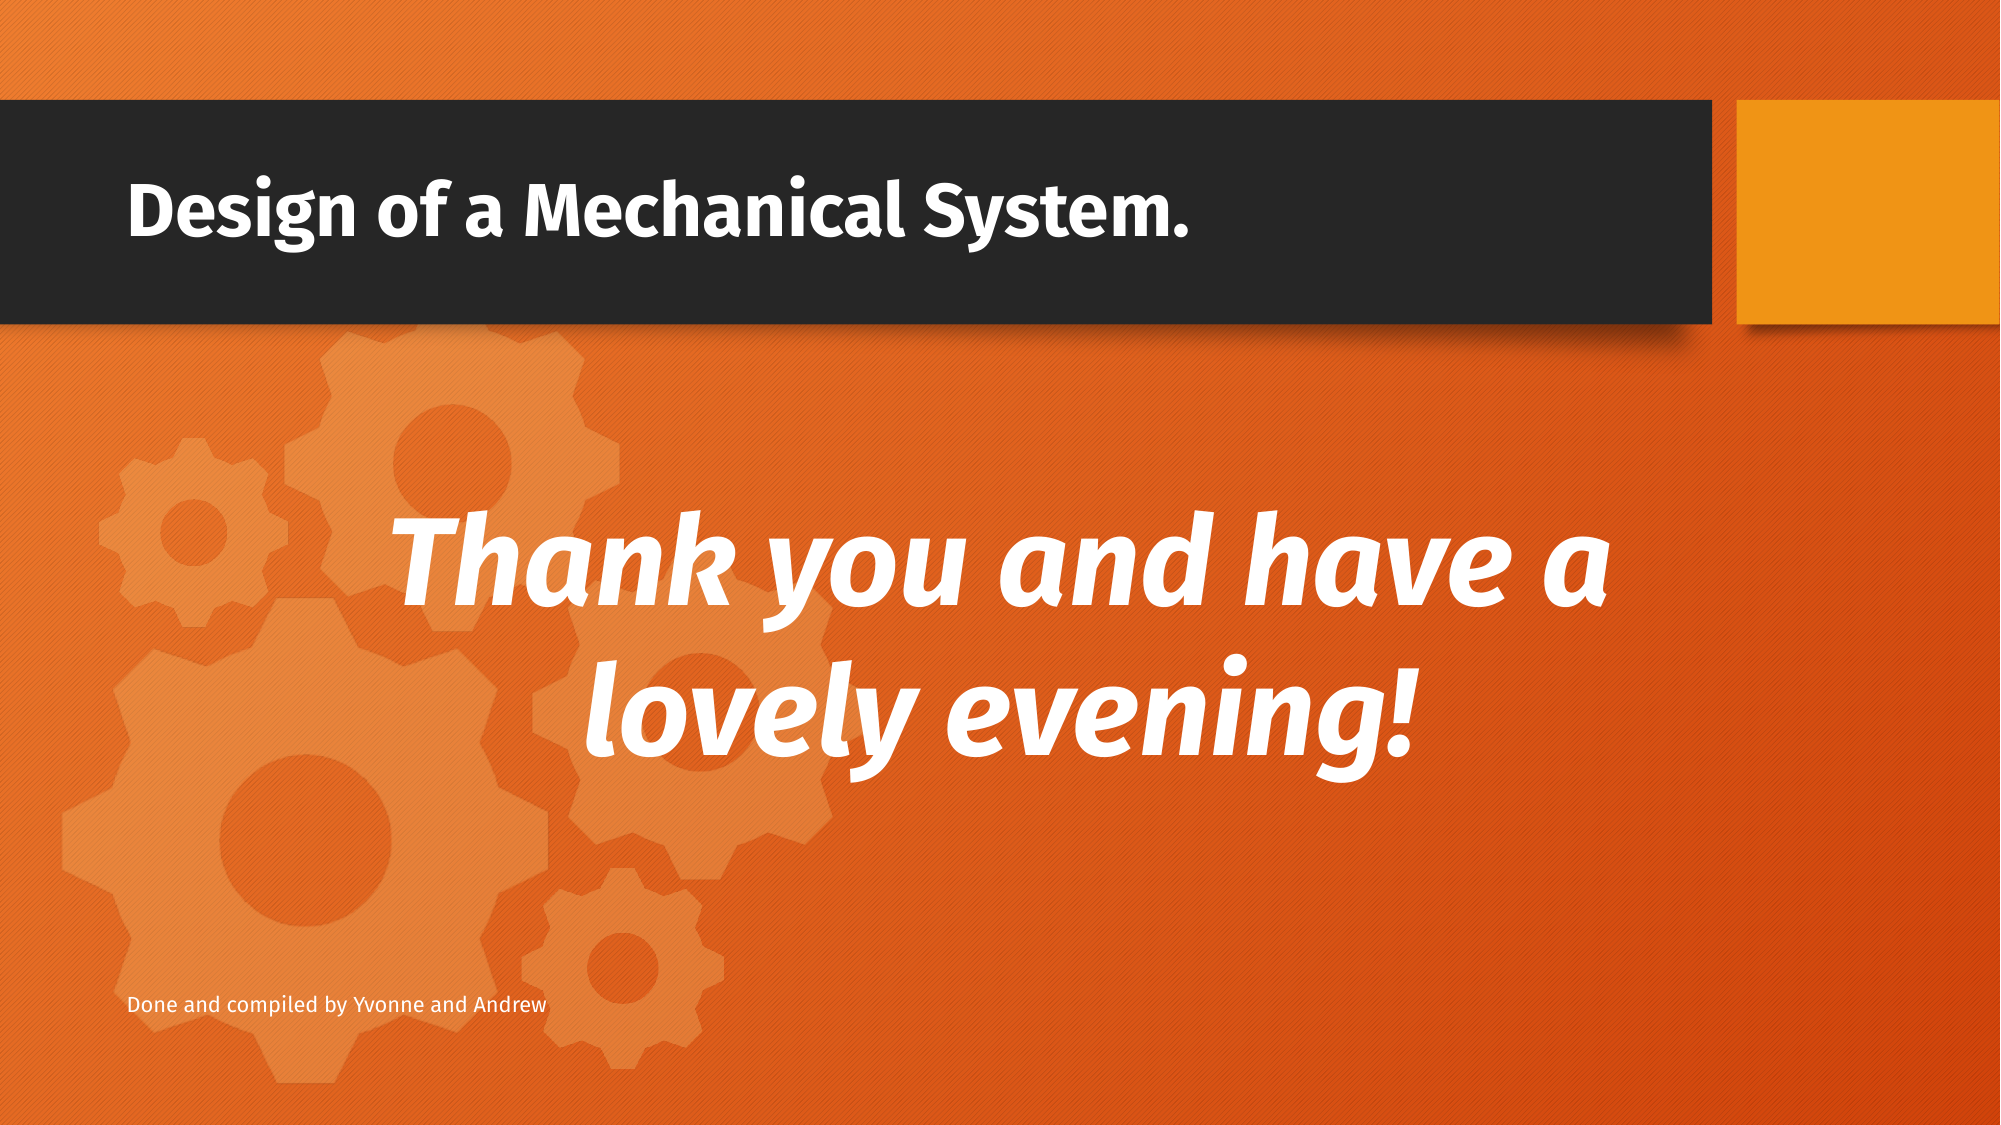

# Design of a Mechanical System.
Thank you and have a lovely evening!
Done and compiled by Yvonne and Andrew